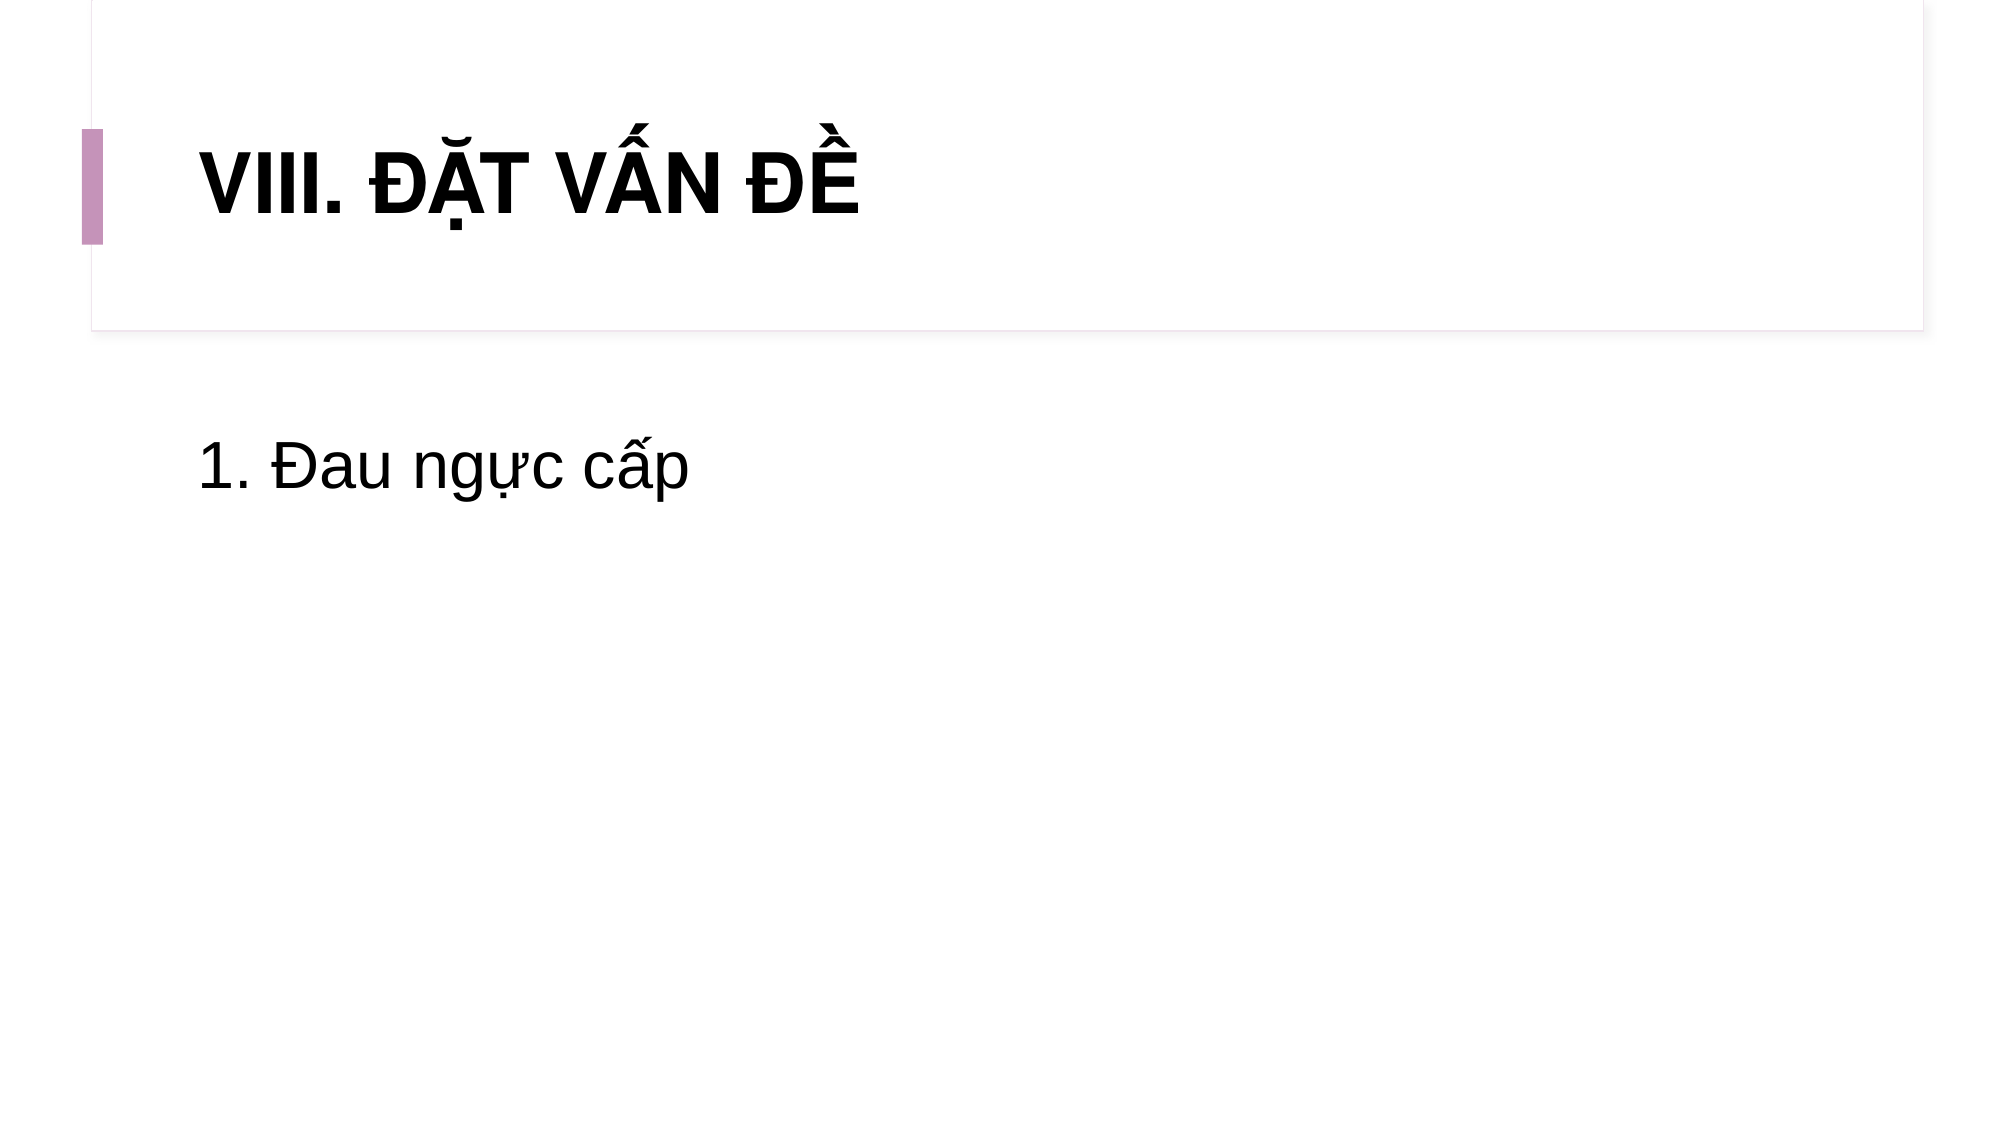

# VIII. ĐẶT VẤN ĐỀ
1. Đau ngực cấp